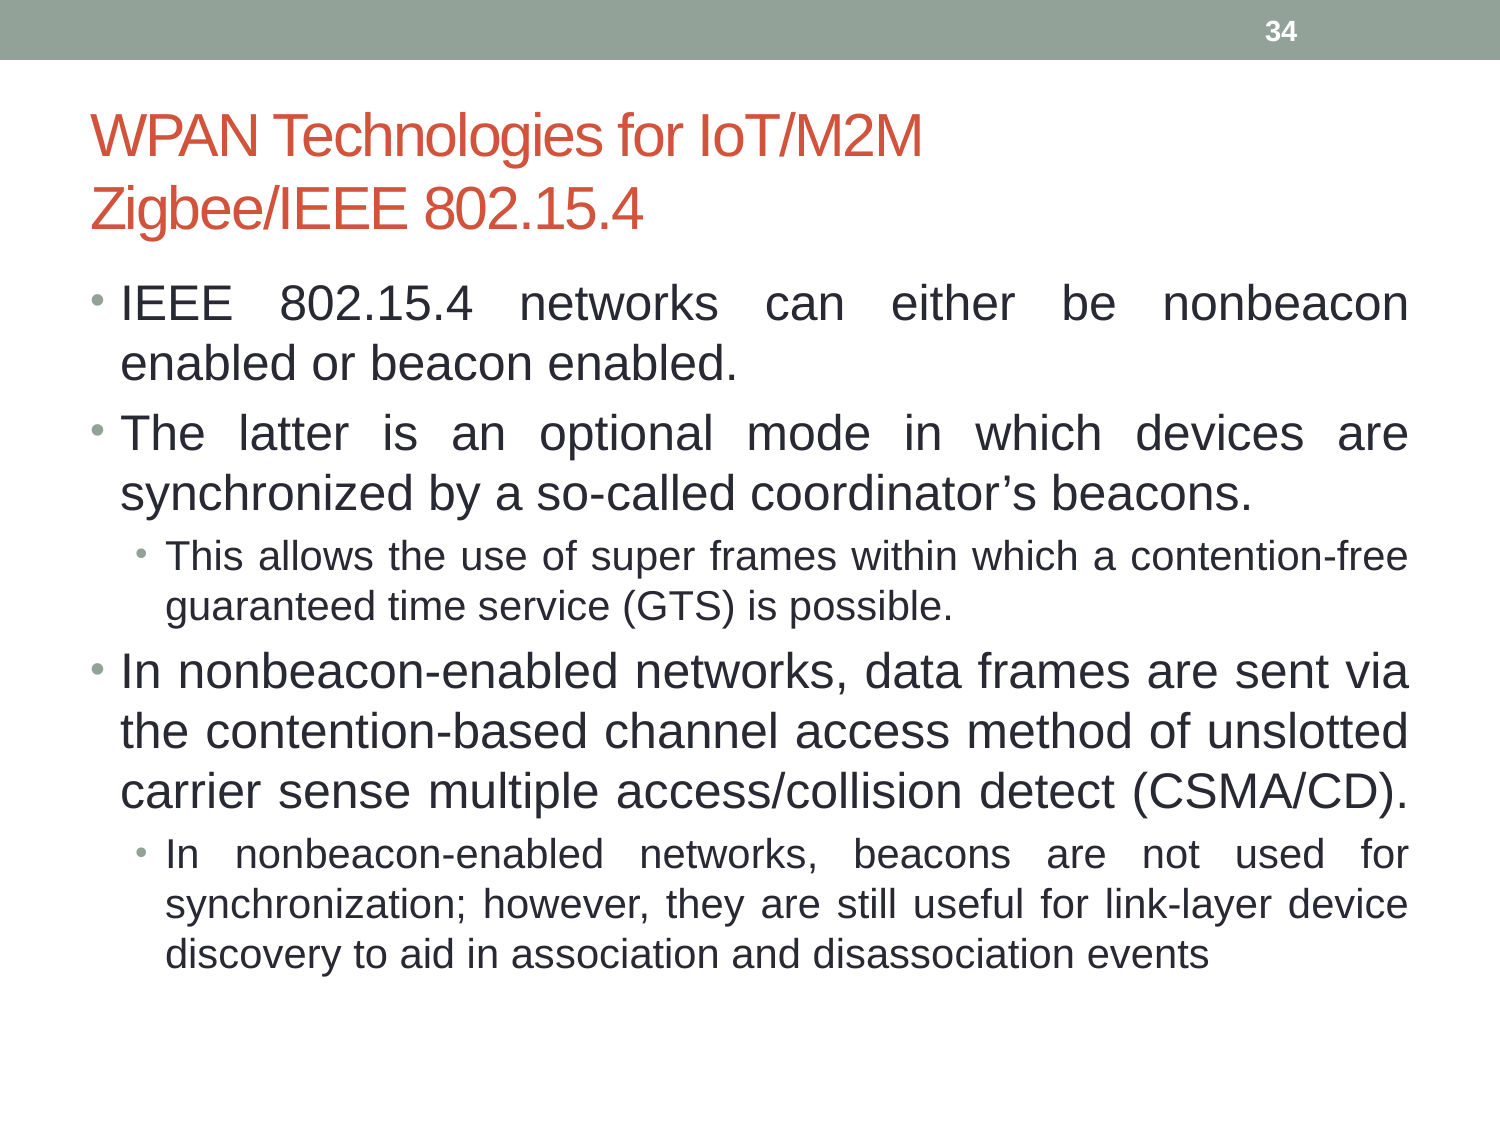

34
# WPAN Technologies for IoT/M2M Zigbee/IEEE 802.15.4
IEEE 802.15.4 networks can either be nonbeacon enabled or beacon enabled.
The latter is an optional mode in which devices are synchronized by a so-called coordinator’s beacons.
This allows the use of super frames within which a contention-free guaranteed time service (GTS) is possible.
In nonbeacon-enabled networks, data frames are sent via the contention-based channel access method of unslotted carrier sense multiple access/collision detect (CSMA/CD).
In nonbeacon-enabled networks, beacons are not used for synchronization; however, they are still useful for link-layer device discovery to aid in association and disassociation events